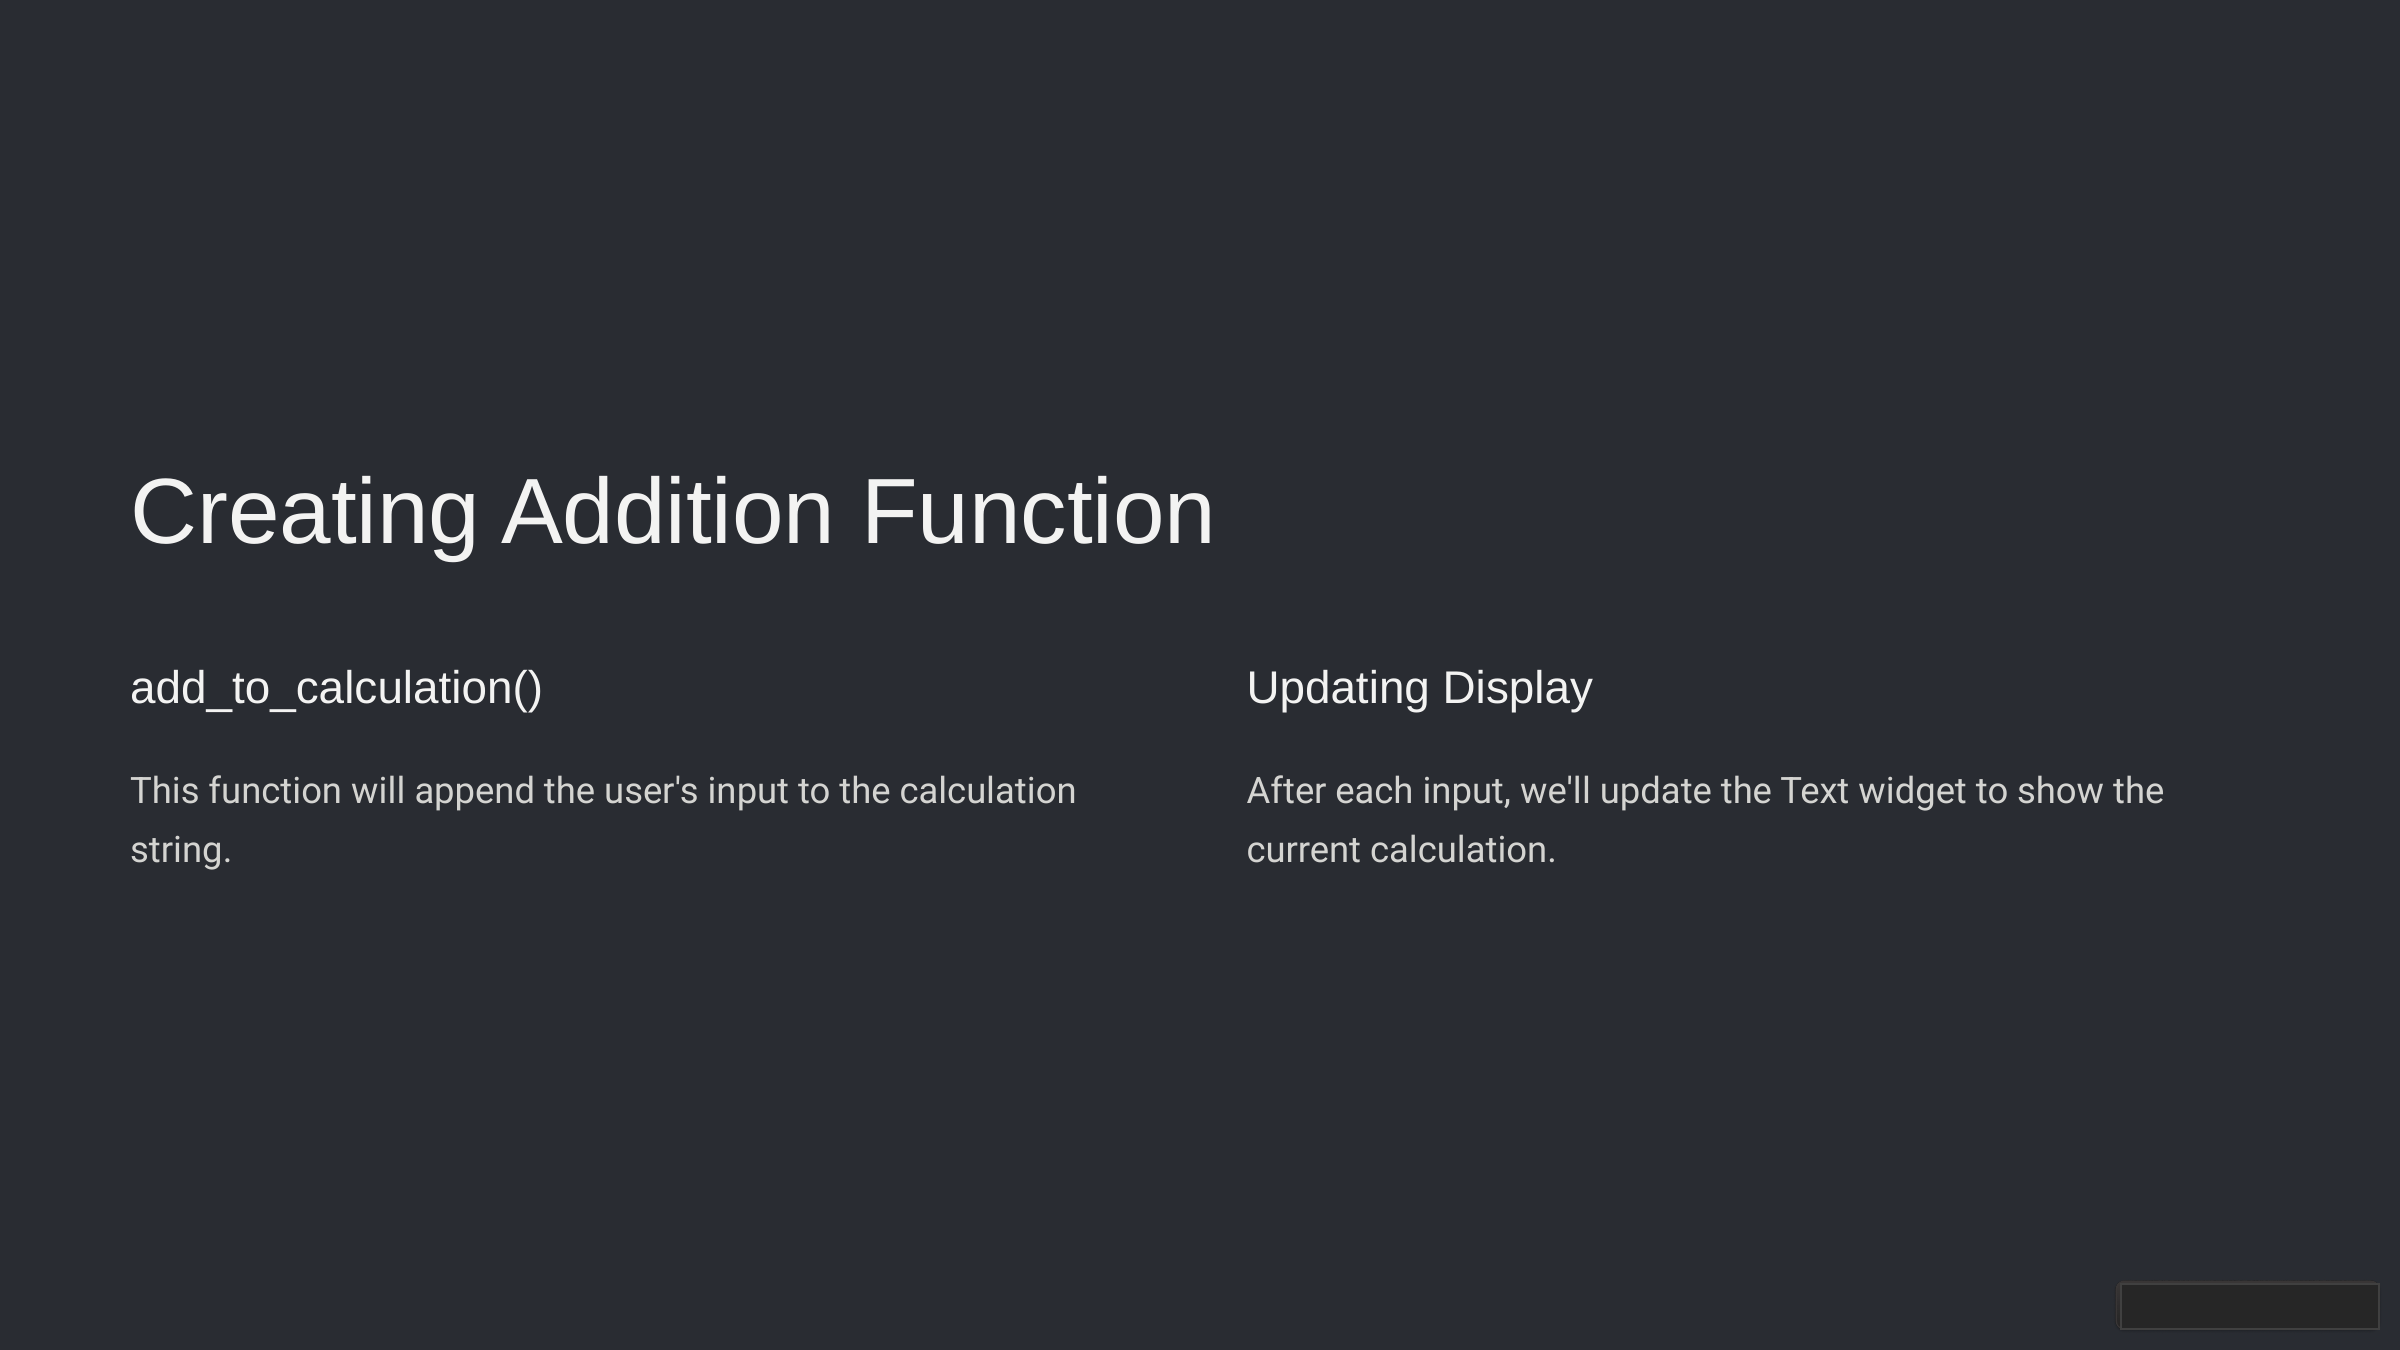

Creating Addition Function
add_to_calculation()
Updating Display
This function will append the user's input to the calculation string.
After each input, we'll update the Text widget to show the current calculation.